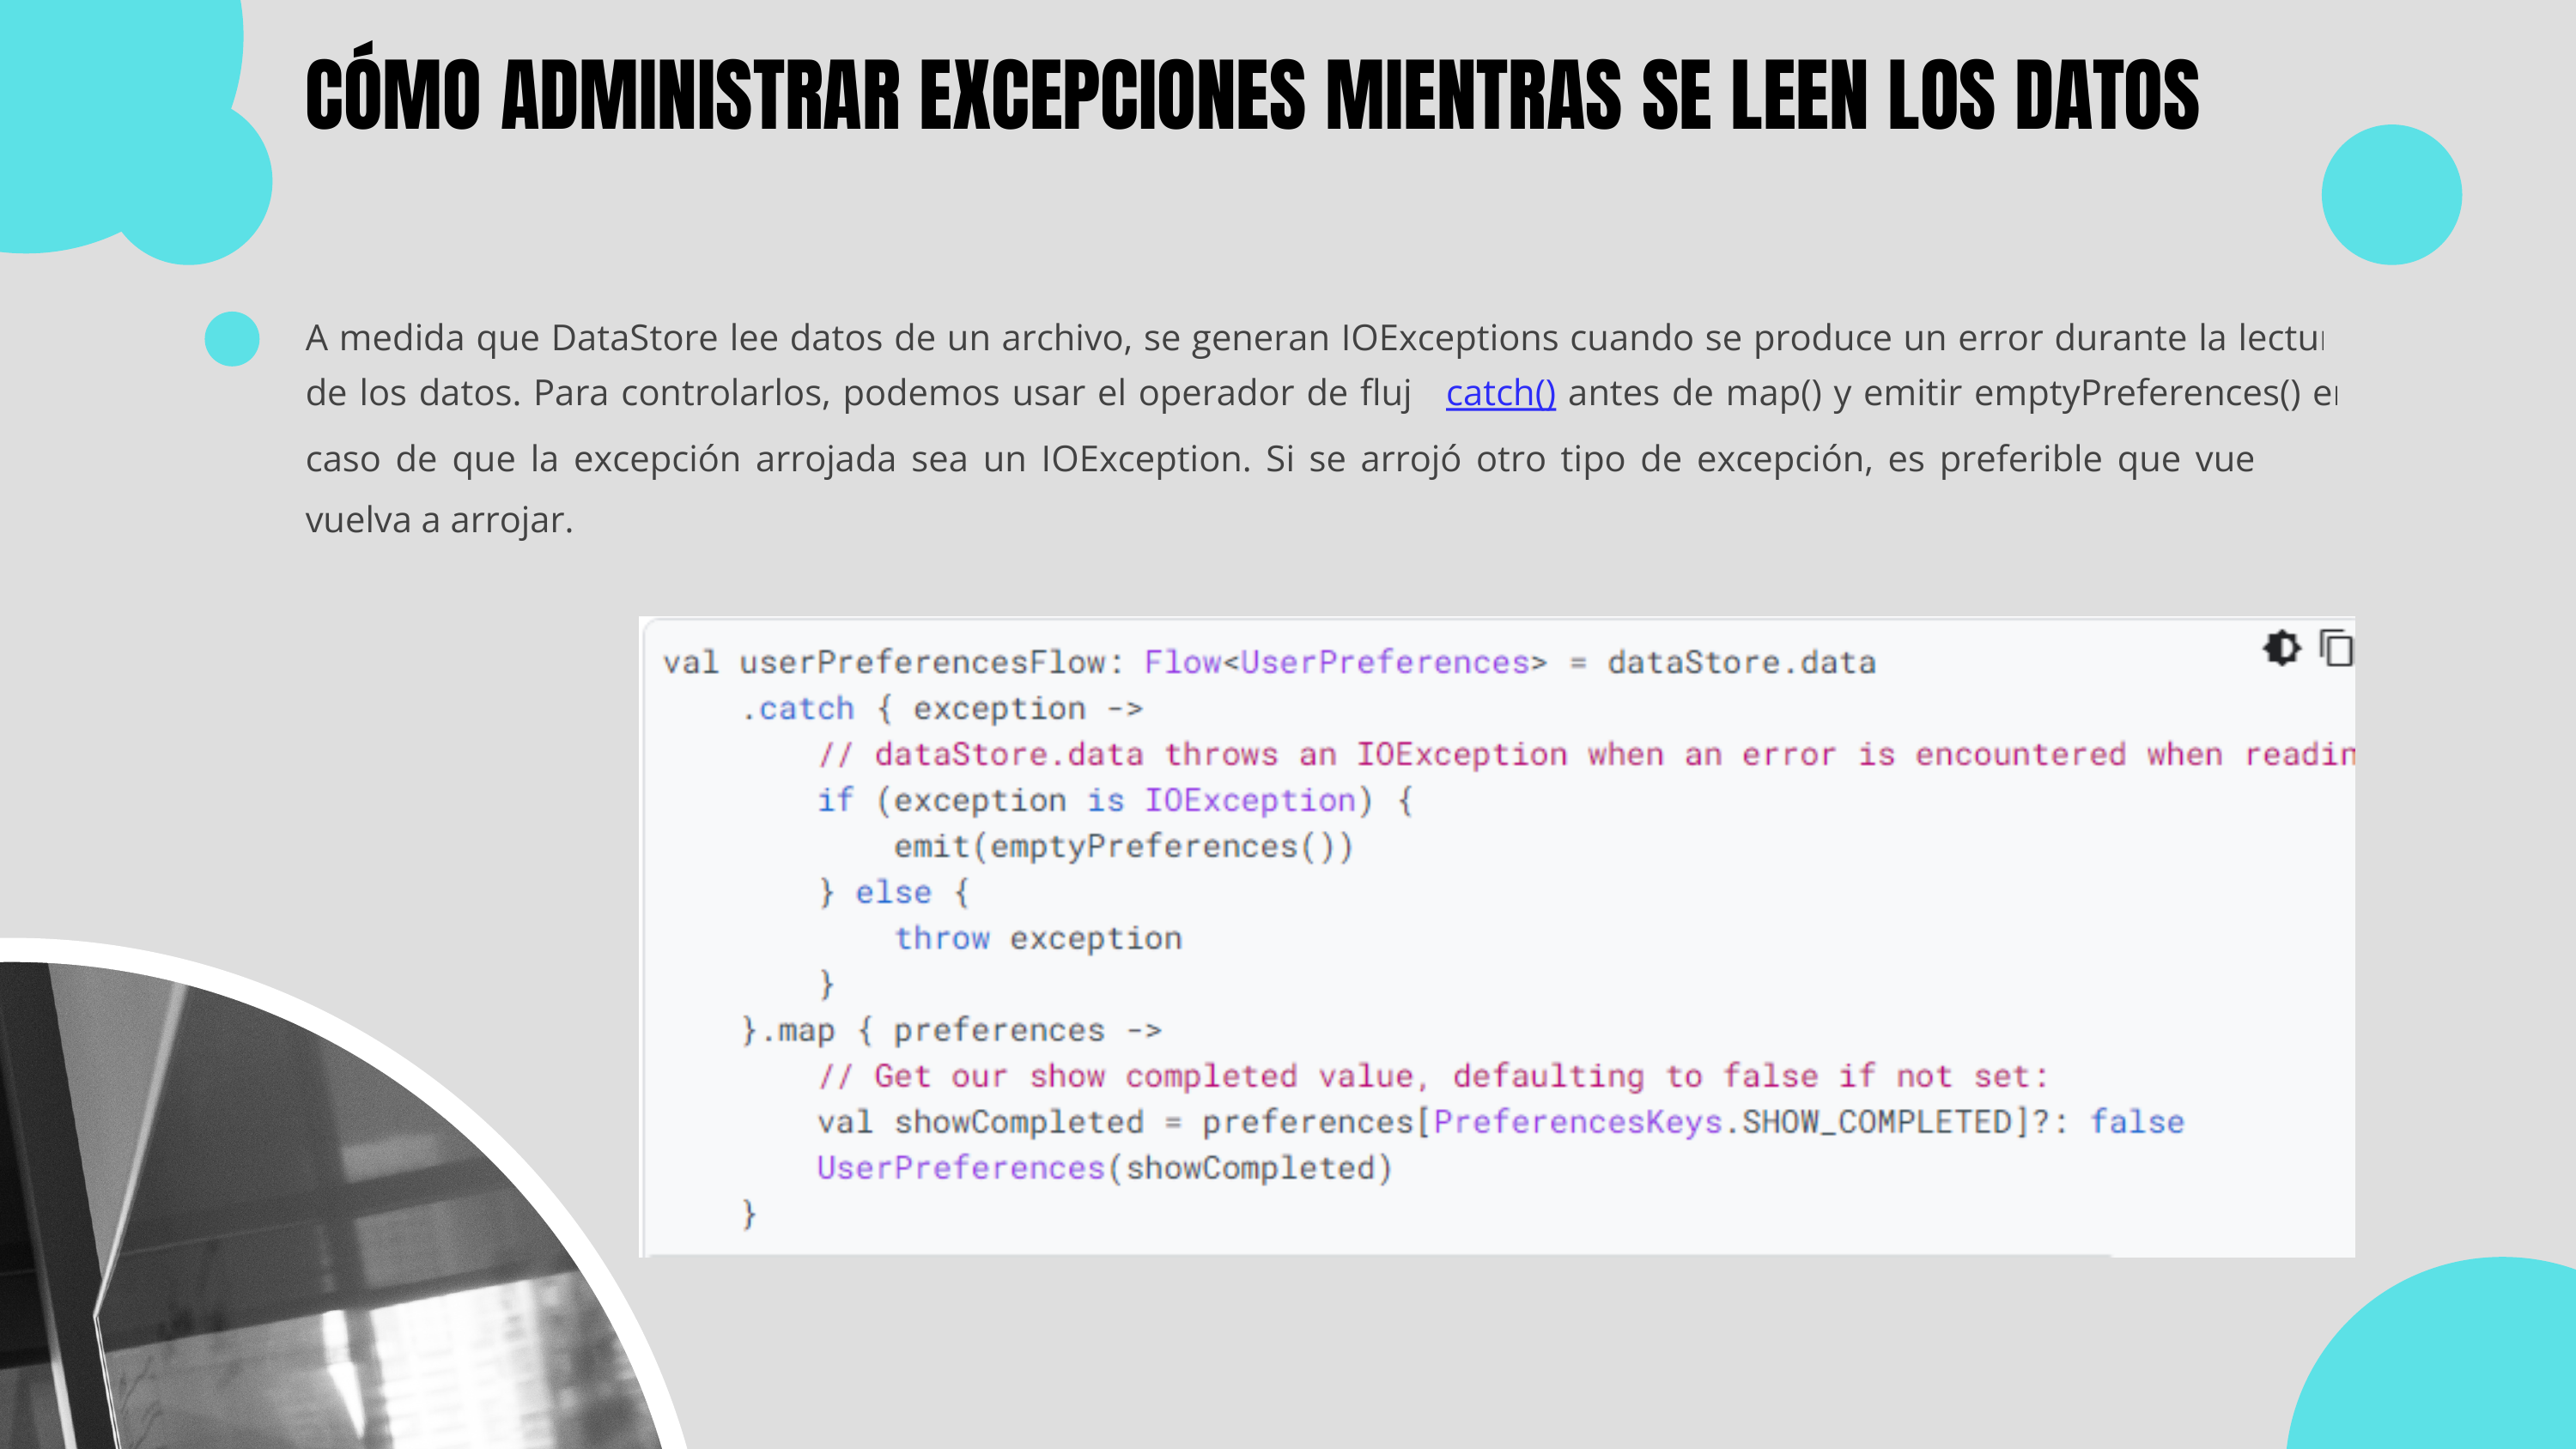

CÓMO ADMINISTRAR EXCEPCIONES MIENTRAS SE LEEN LOS DATOS

A medida que DataStore lee datos de un archivo, se generan IOExceptions cuando se produce un error durante la lectura de los datos. Para controlarlos, podemos usar el operador de flujo catch() antes de map() y emitir emptyPreferences() en caso de que la excepción arrojada sea un IOException. Si se arrojó otro tipo de excepción, es preferible que vuelva se vuelva a arrojar.